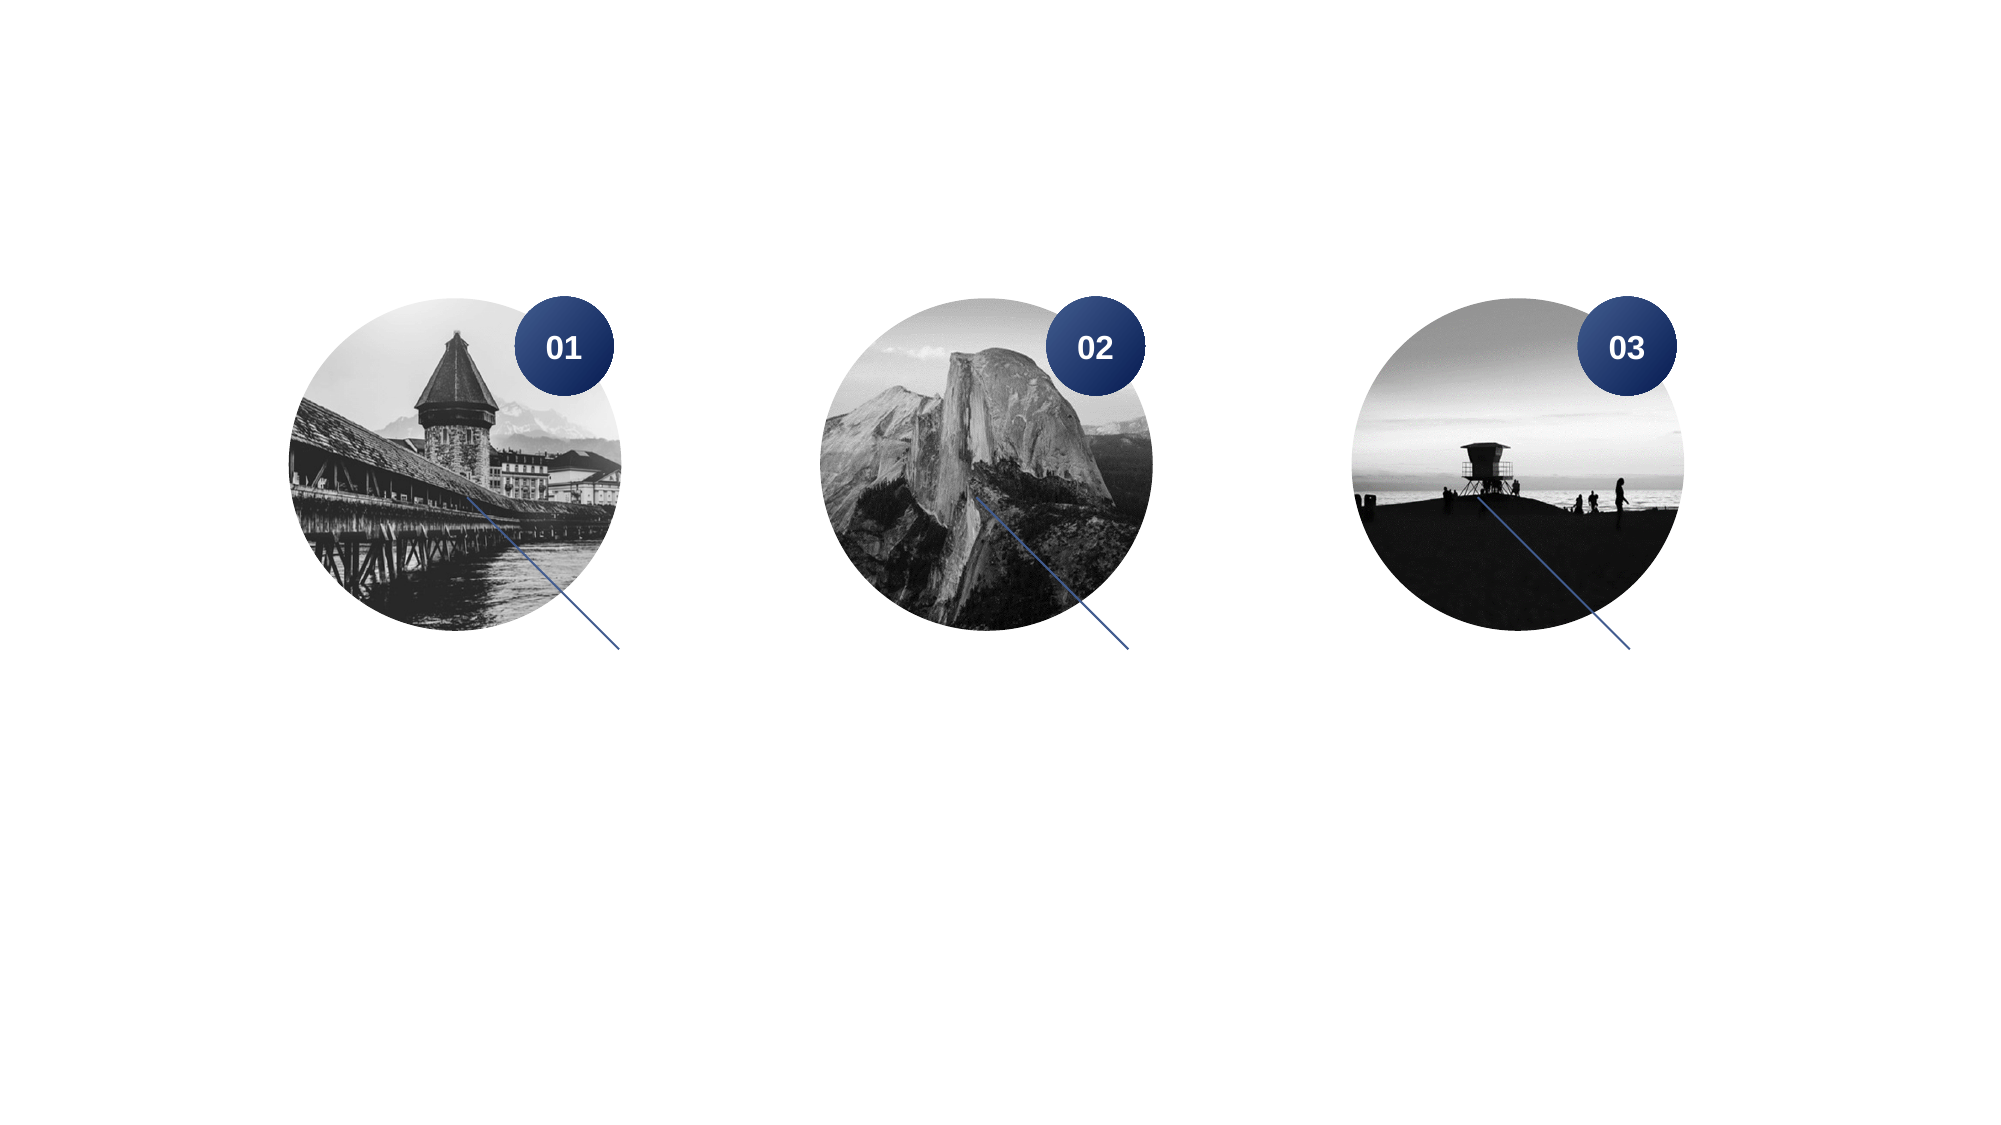

CONTENTS MAIN TITLE
Powerpoint offers word processing, outlining, drawing, graphing, and presentation management tools- all designed to be easy to use and learn
01
02
03

Your Title Here
Compellingly deliver prospective catalysts for change before economically sound meta-services.
Your Title Here
Compellingly deliver prospective catalysts for change before economically sound meta-services.
Your Title Here
Compellingly deliver prospective catalysts for change before economically sound meta-services.